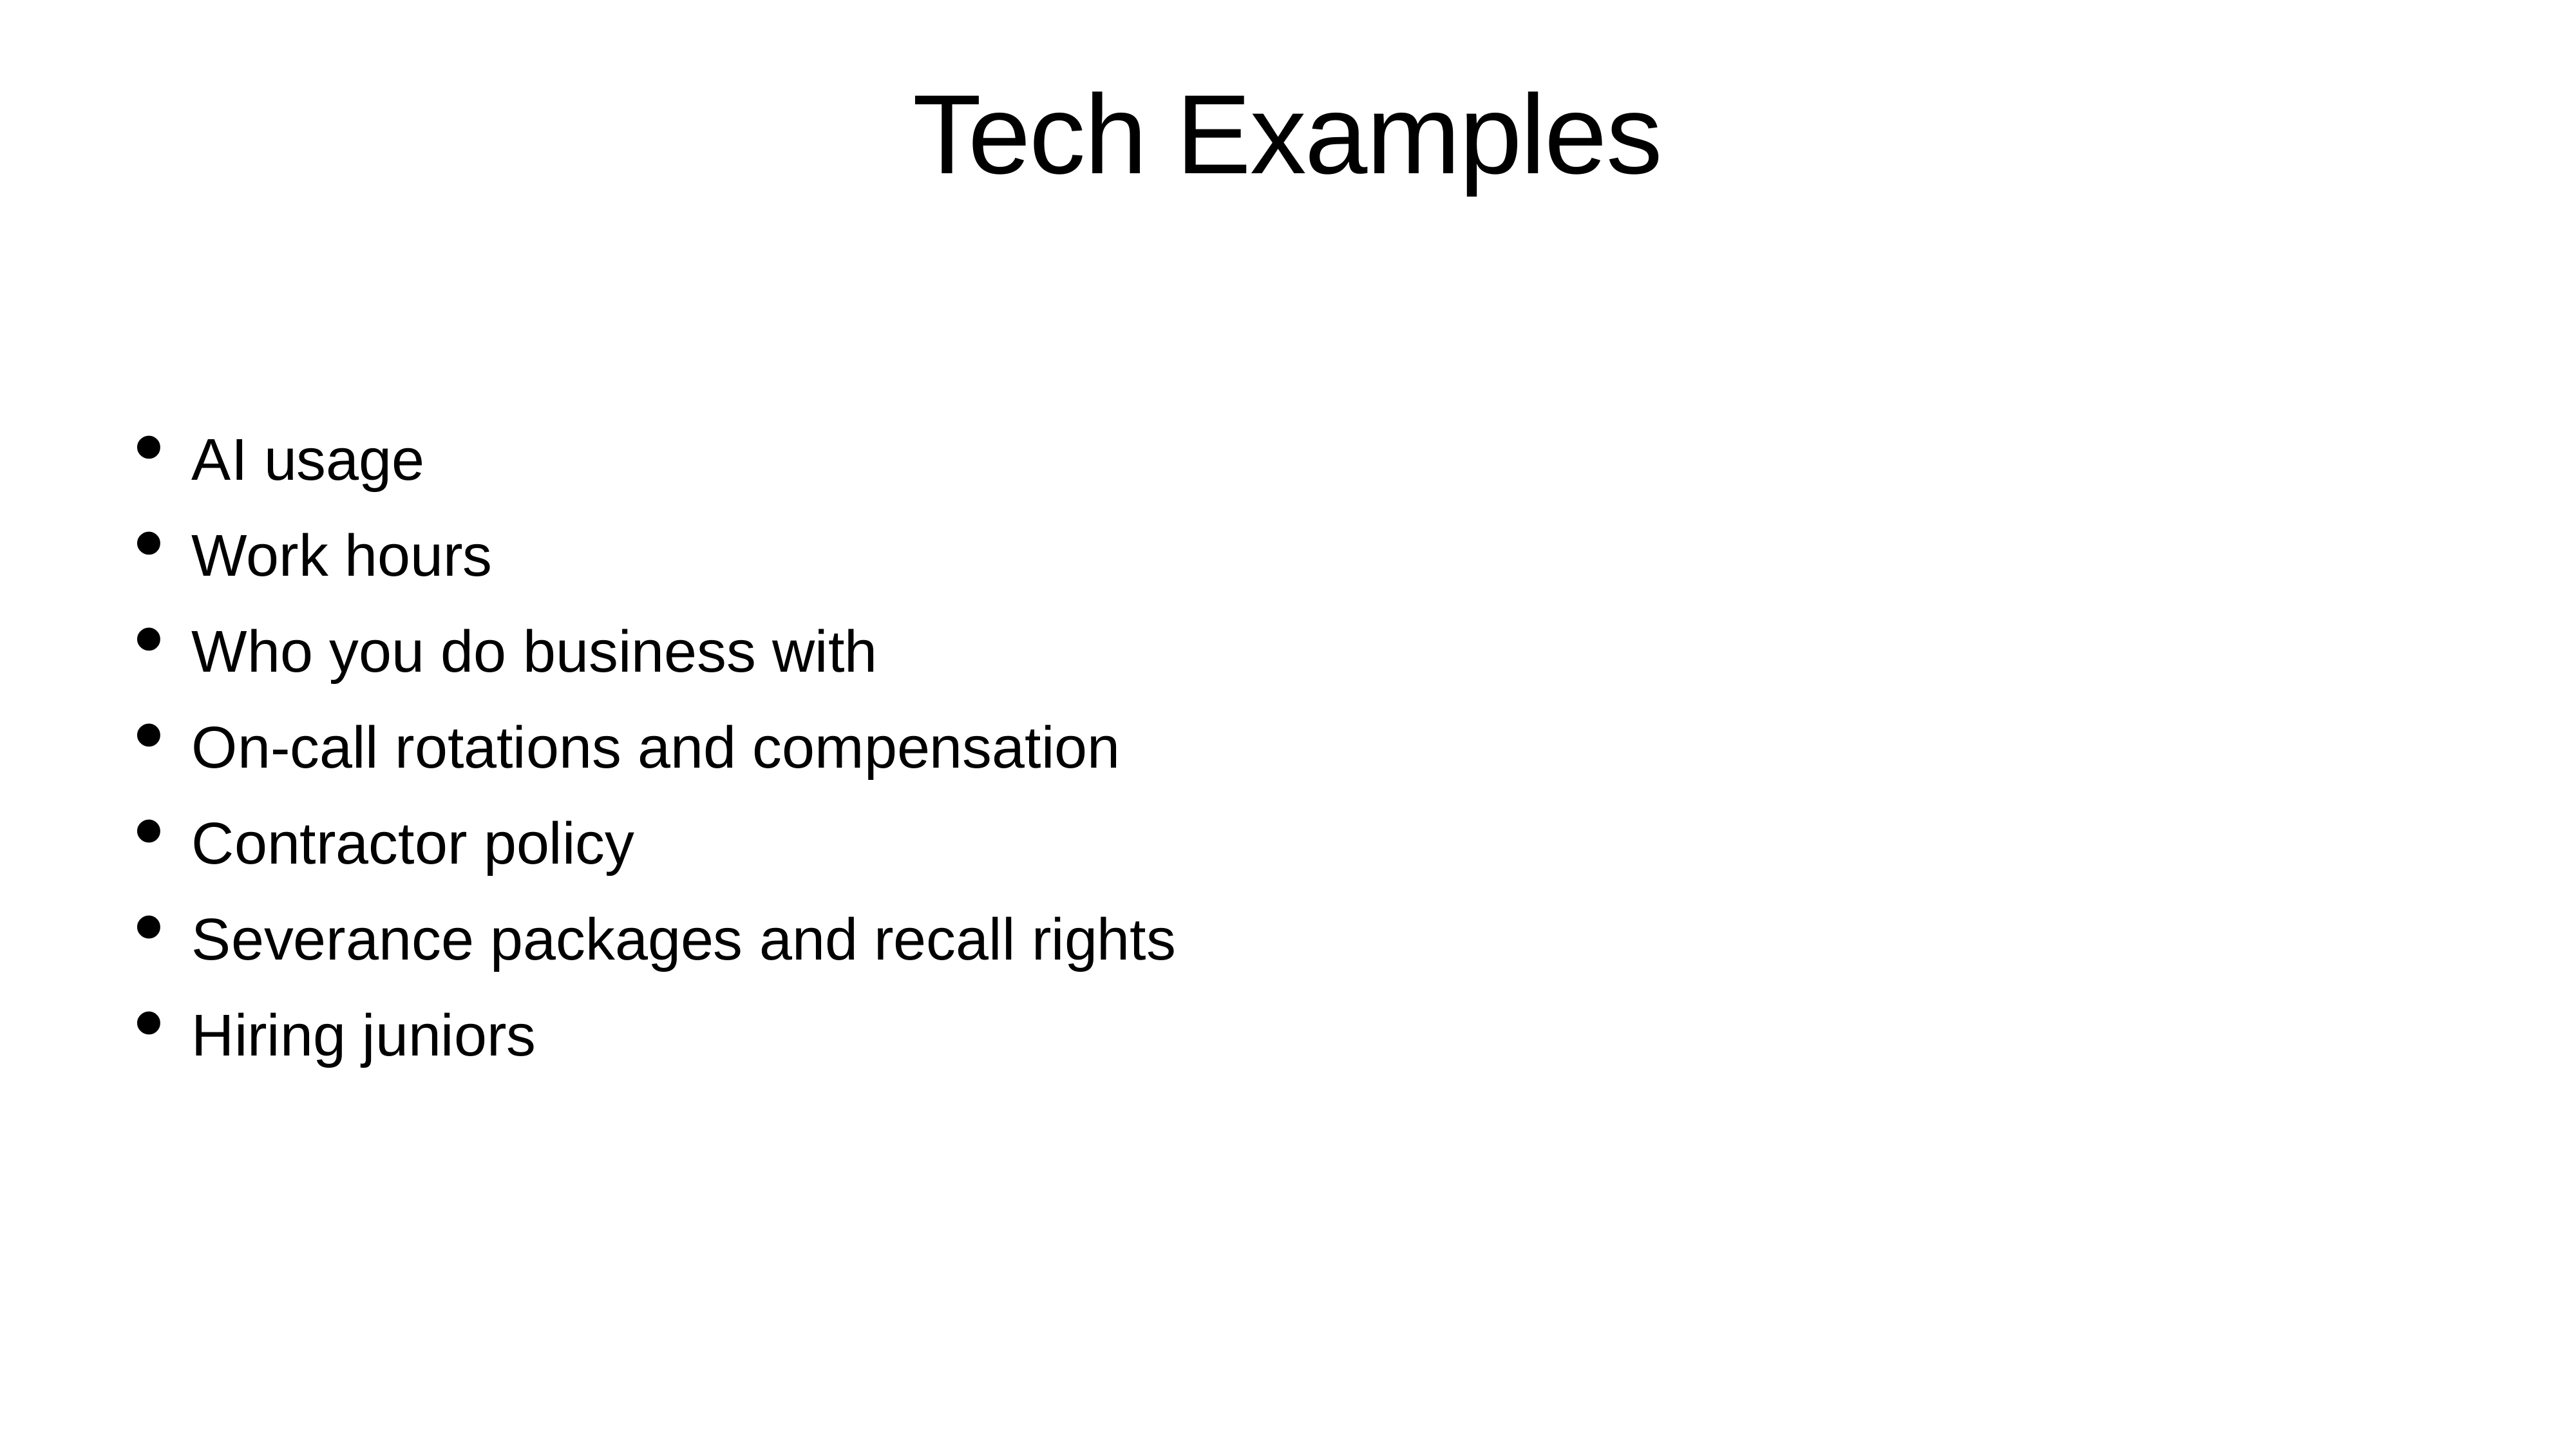

# Tech Examples

AI usage
Work hours
Who you do business with
On-call rotations and compensation
Contractor policy
Severance packages and recall rights
Hiring juniors